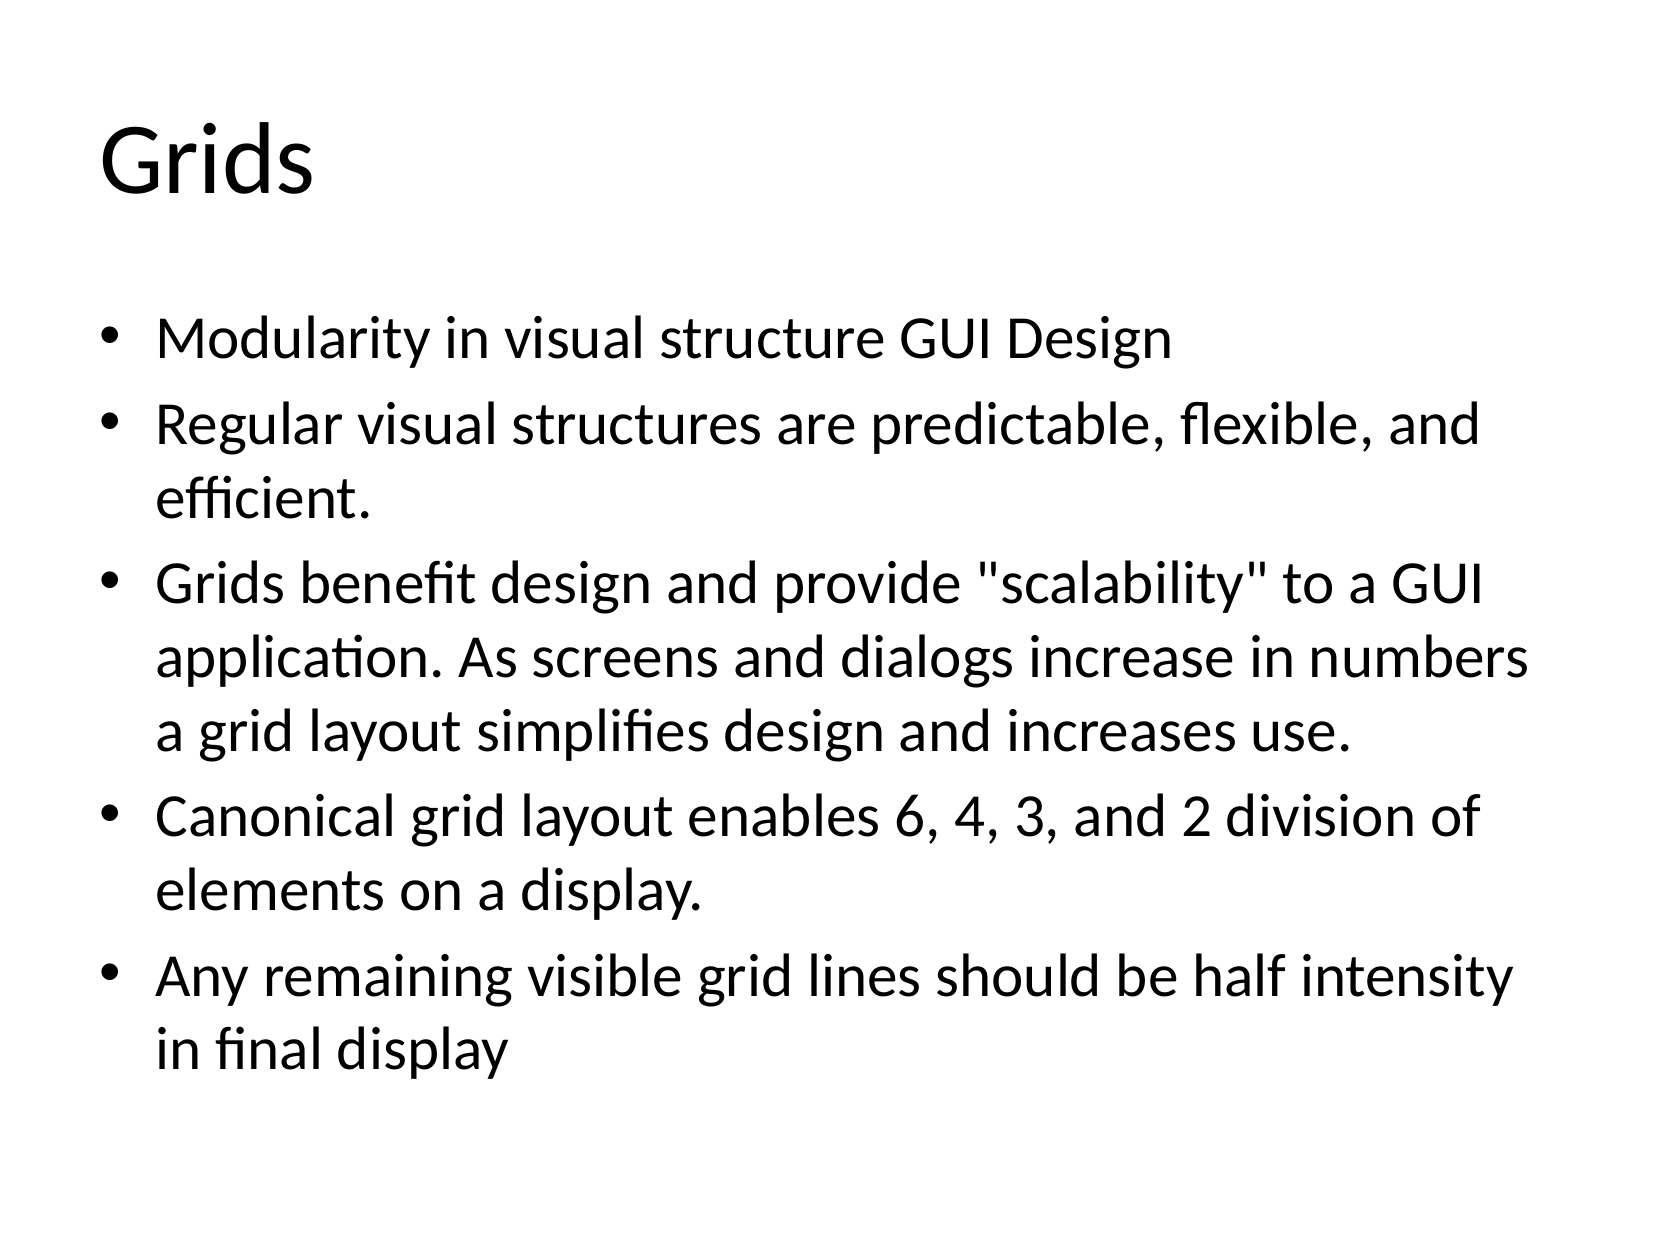

# Grids
Modularity in visual structure GUI Design
Regular visual structures are predictable, flexible, and efficient.
Grids benefit design and provide "scalability" to a GUI application. As screens and dialogs increase in numbers a grid layout simplifies design and increases use.
Canonical grid layout enables 6, 4, 3, and 2 division of elements on a display.
Any remaining visible grid lines should be half intensity in final display